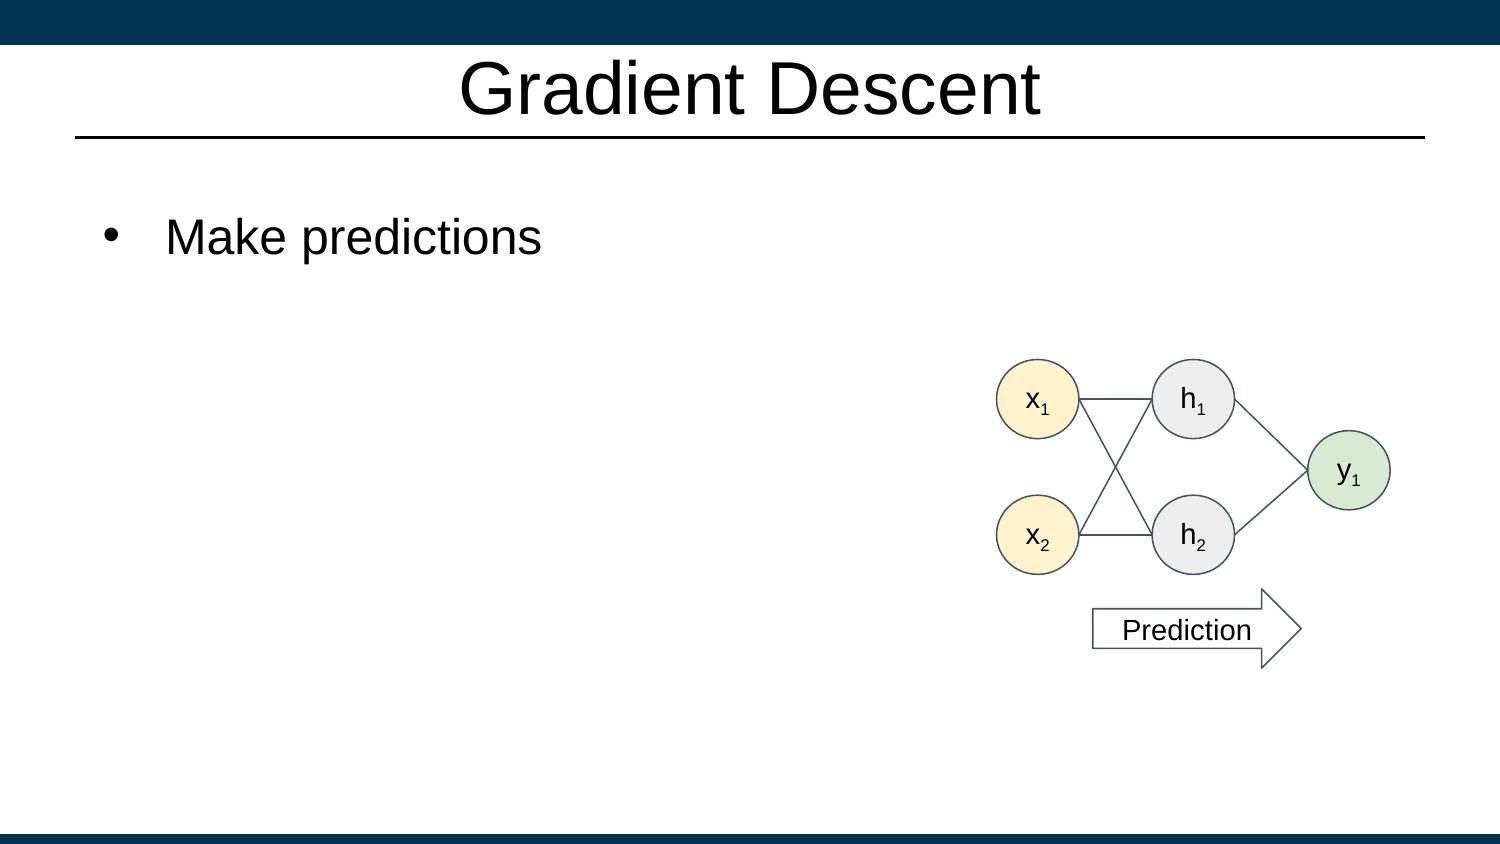

# Gradient Descent
Make predictions

x1
h1
y1
x2
h2
Prediction